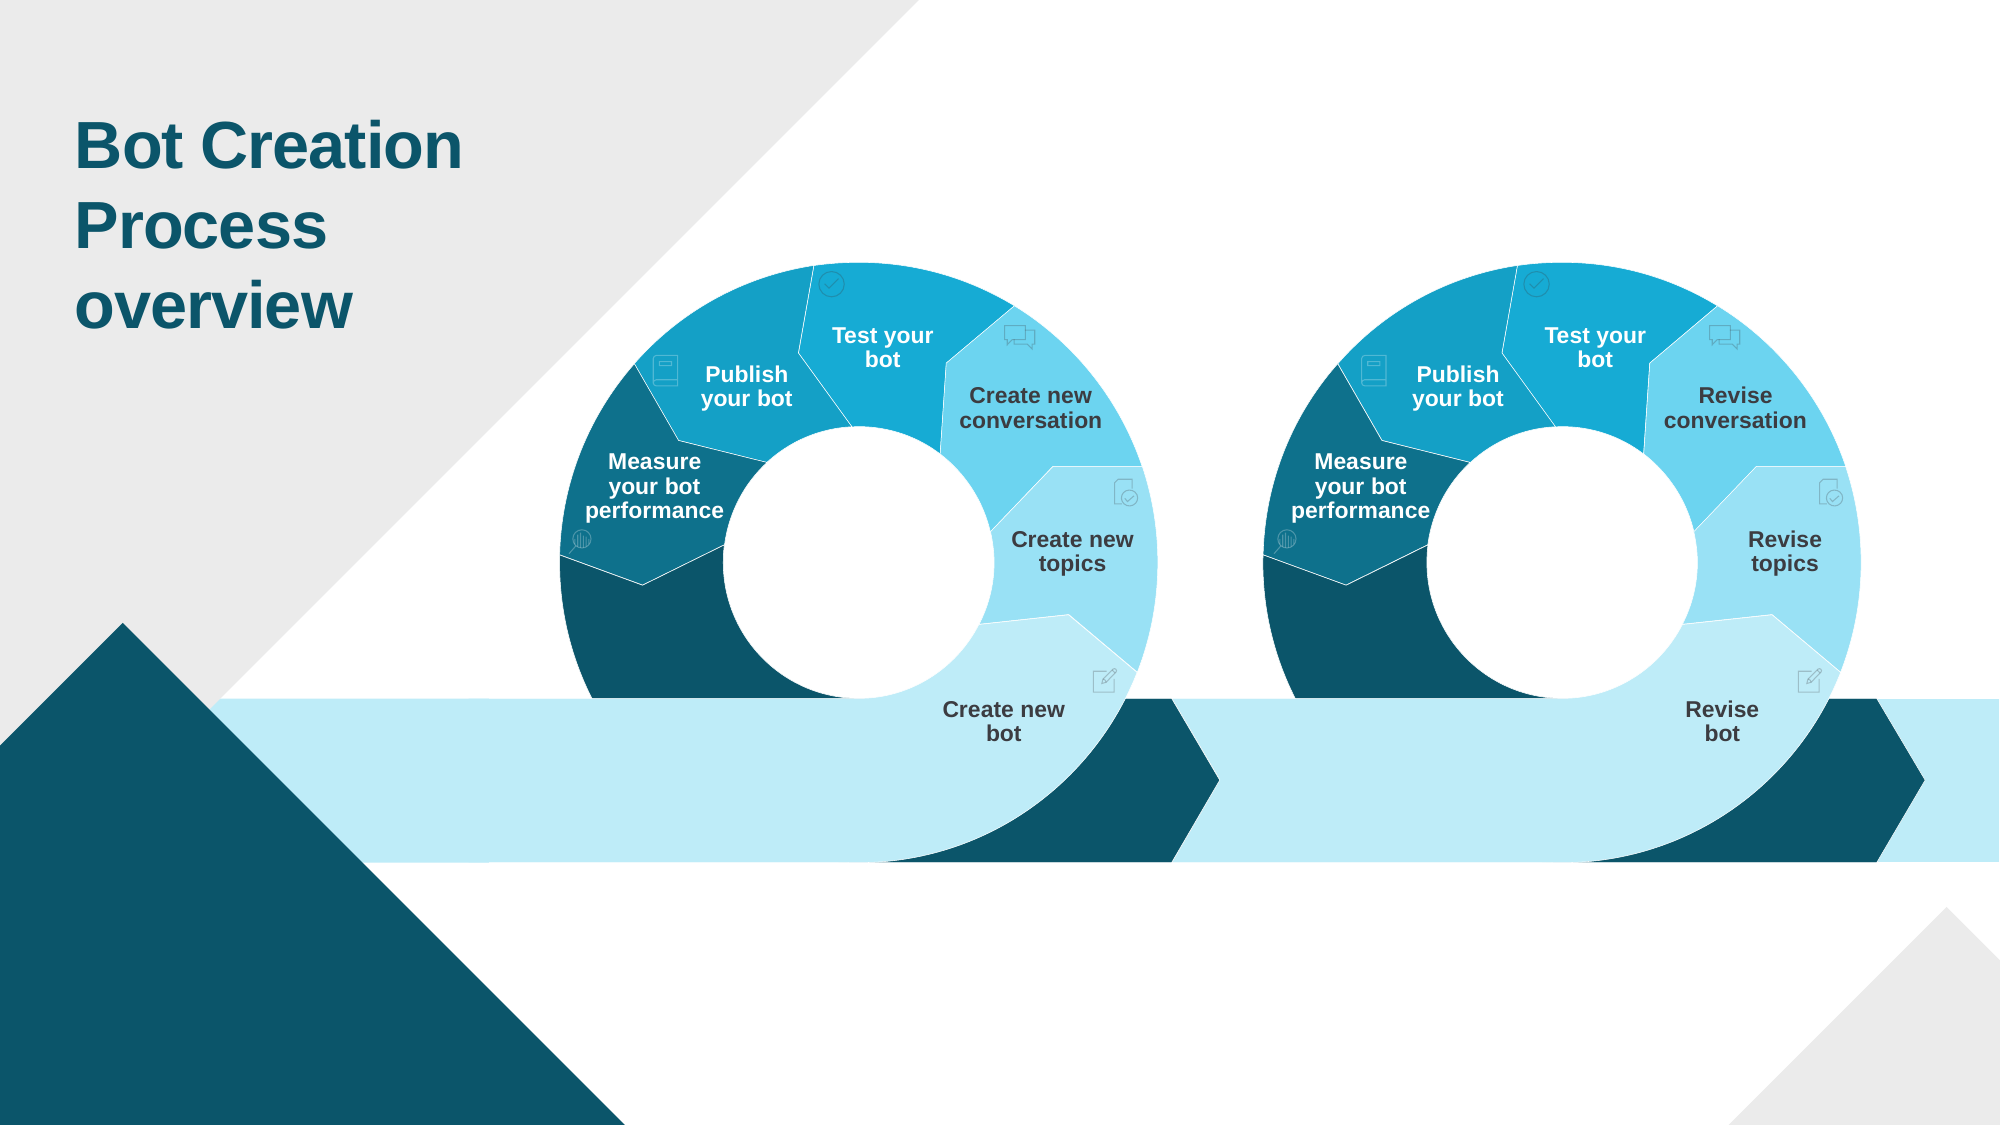

# Bot Creation Process overview

Test your
bot
Test your
bot

Publish
your bot
Publish
your bot
Create new
conversation
Revise
conversation

Measure
your bot
performance
Measure
your bot
performance

Create new
topics
Revise
topics

Create new
bot
Revise
bot